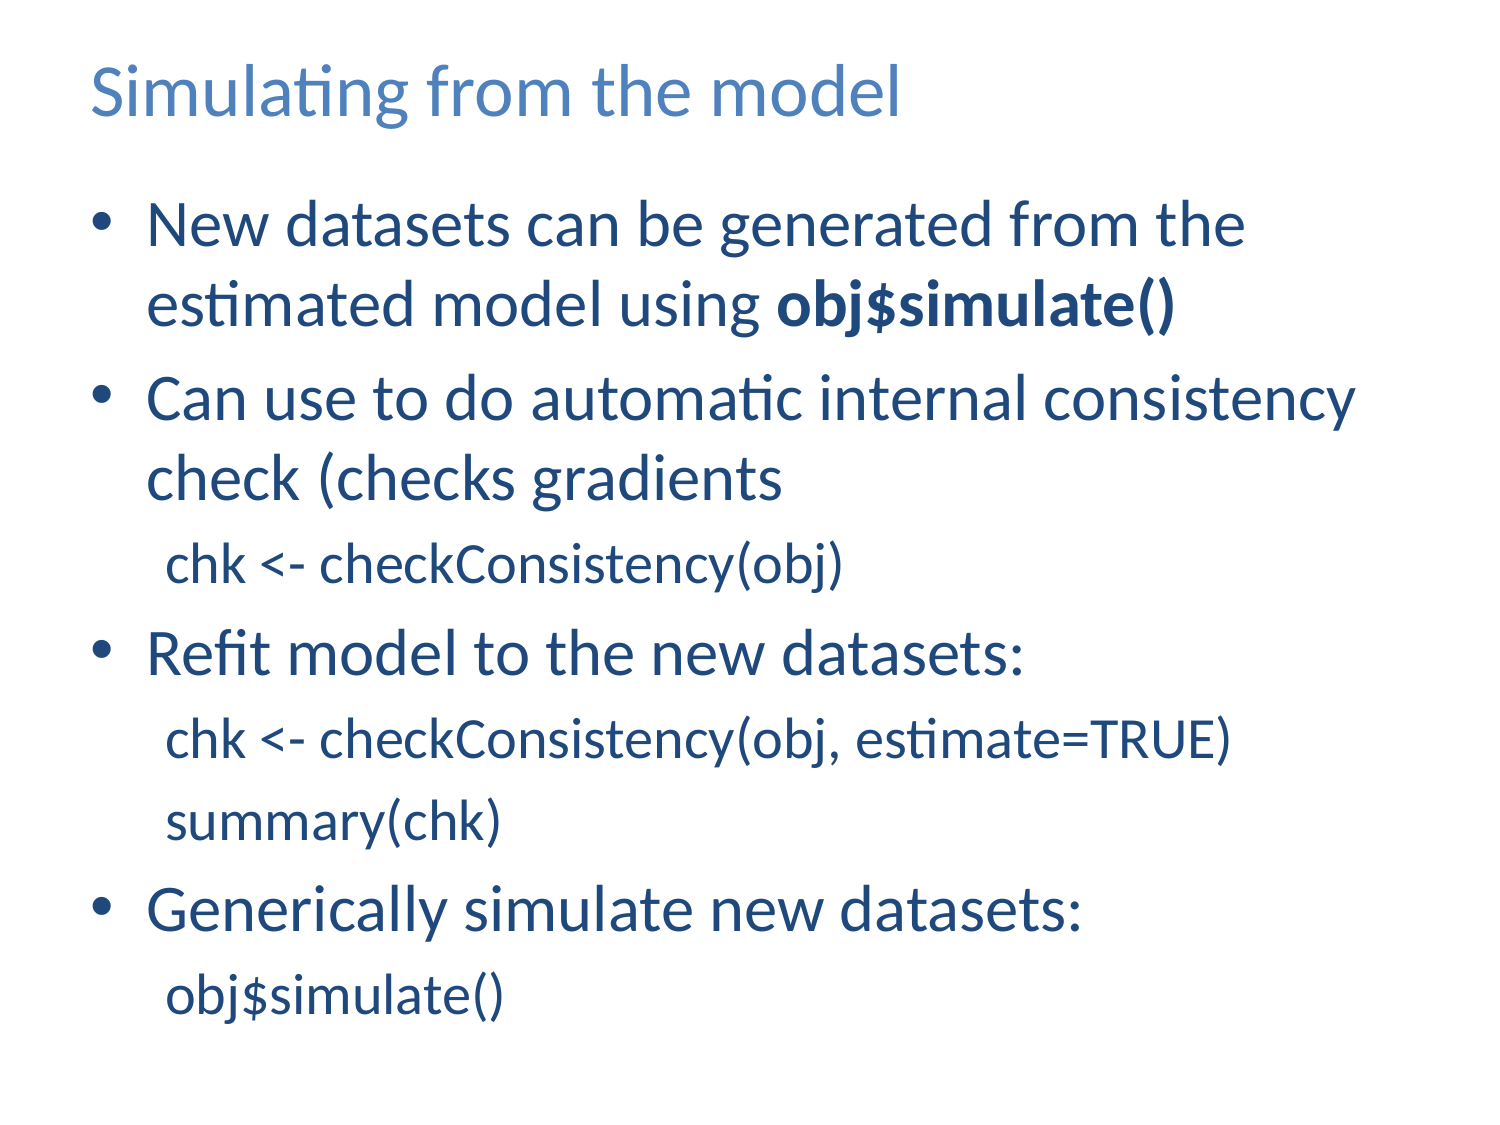

# Simulating from the model
New datasets can be generated from the estimated model using obj$simulate()
Can use to do automatic internal consistency check (checks gradients
chk <- checkConsistency(obj)
Refit model to the new datasets:
chk <- checkConsistency(obj, estimate=TRUE)
summary(chk)
Generically simulate new datasets:
obj$simulate()